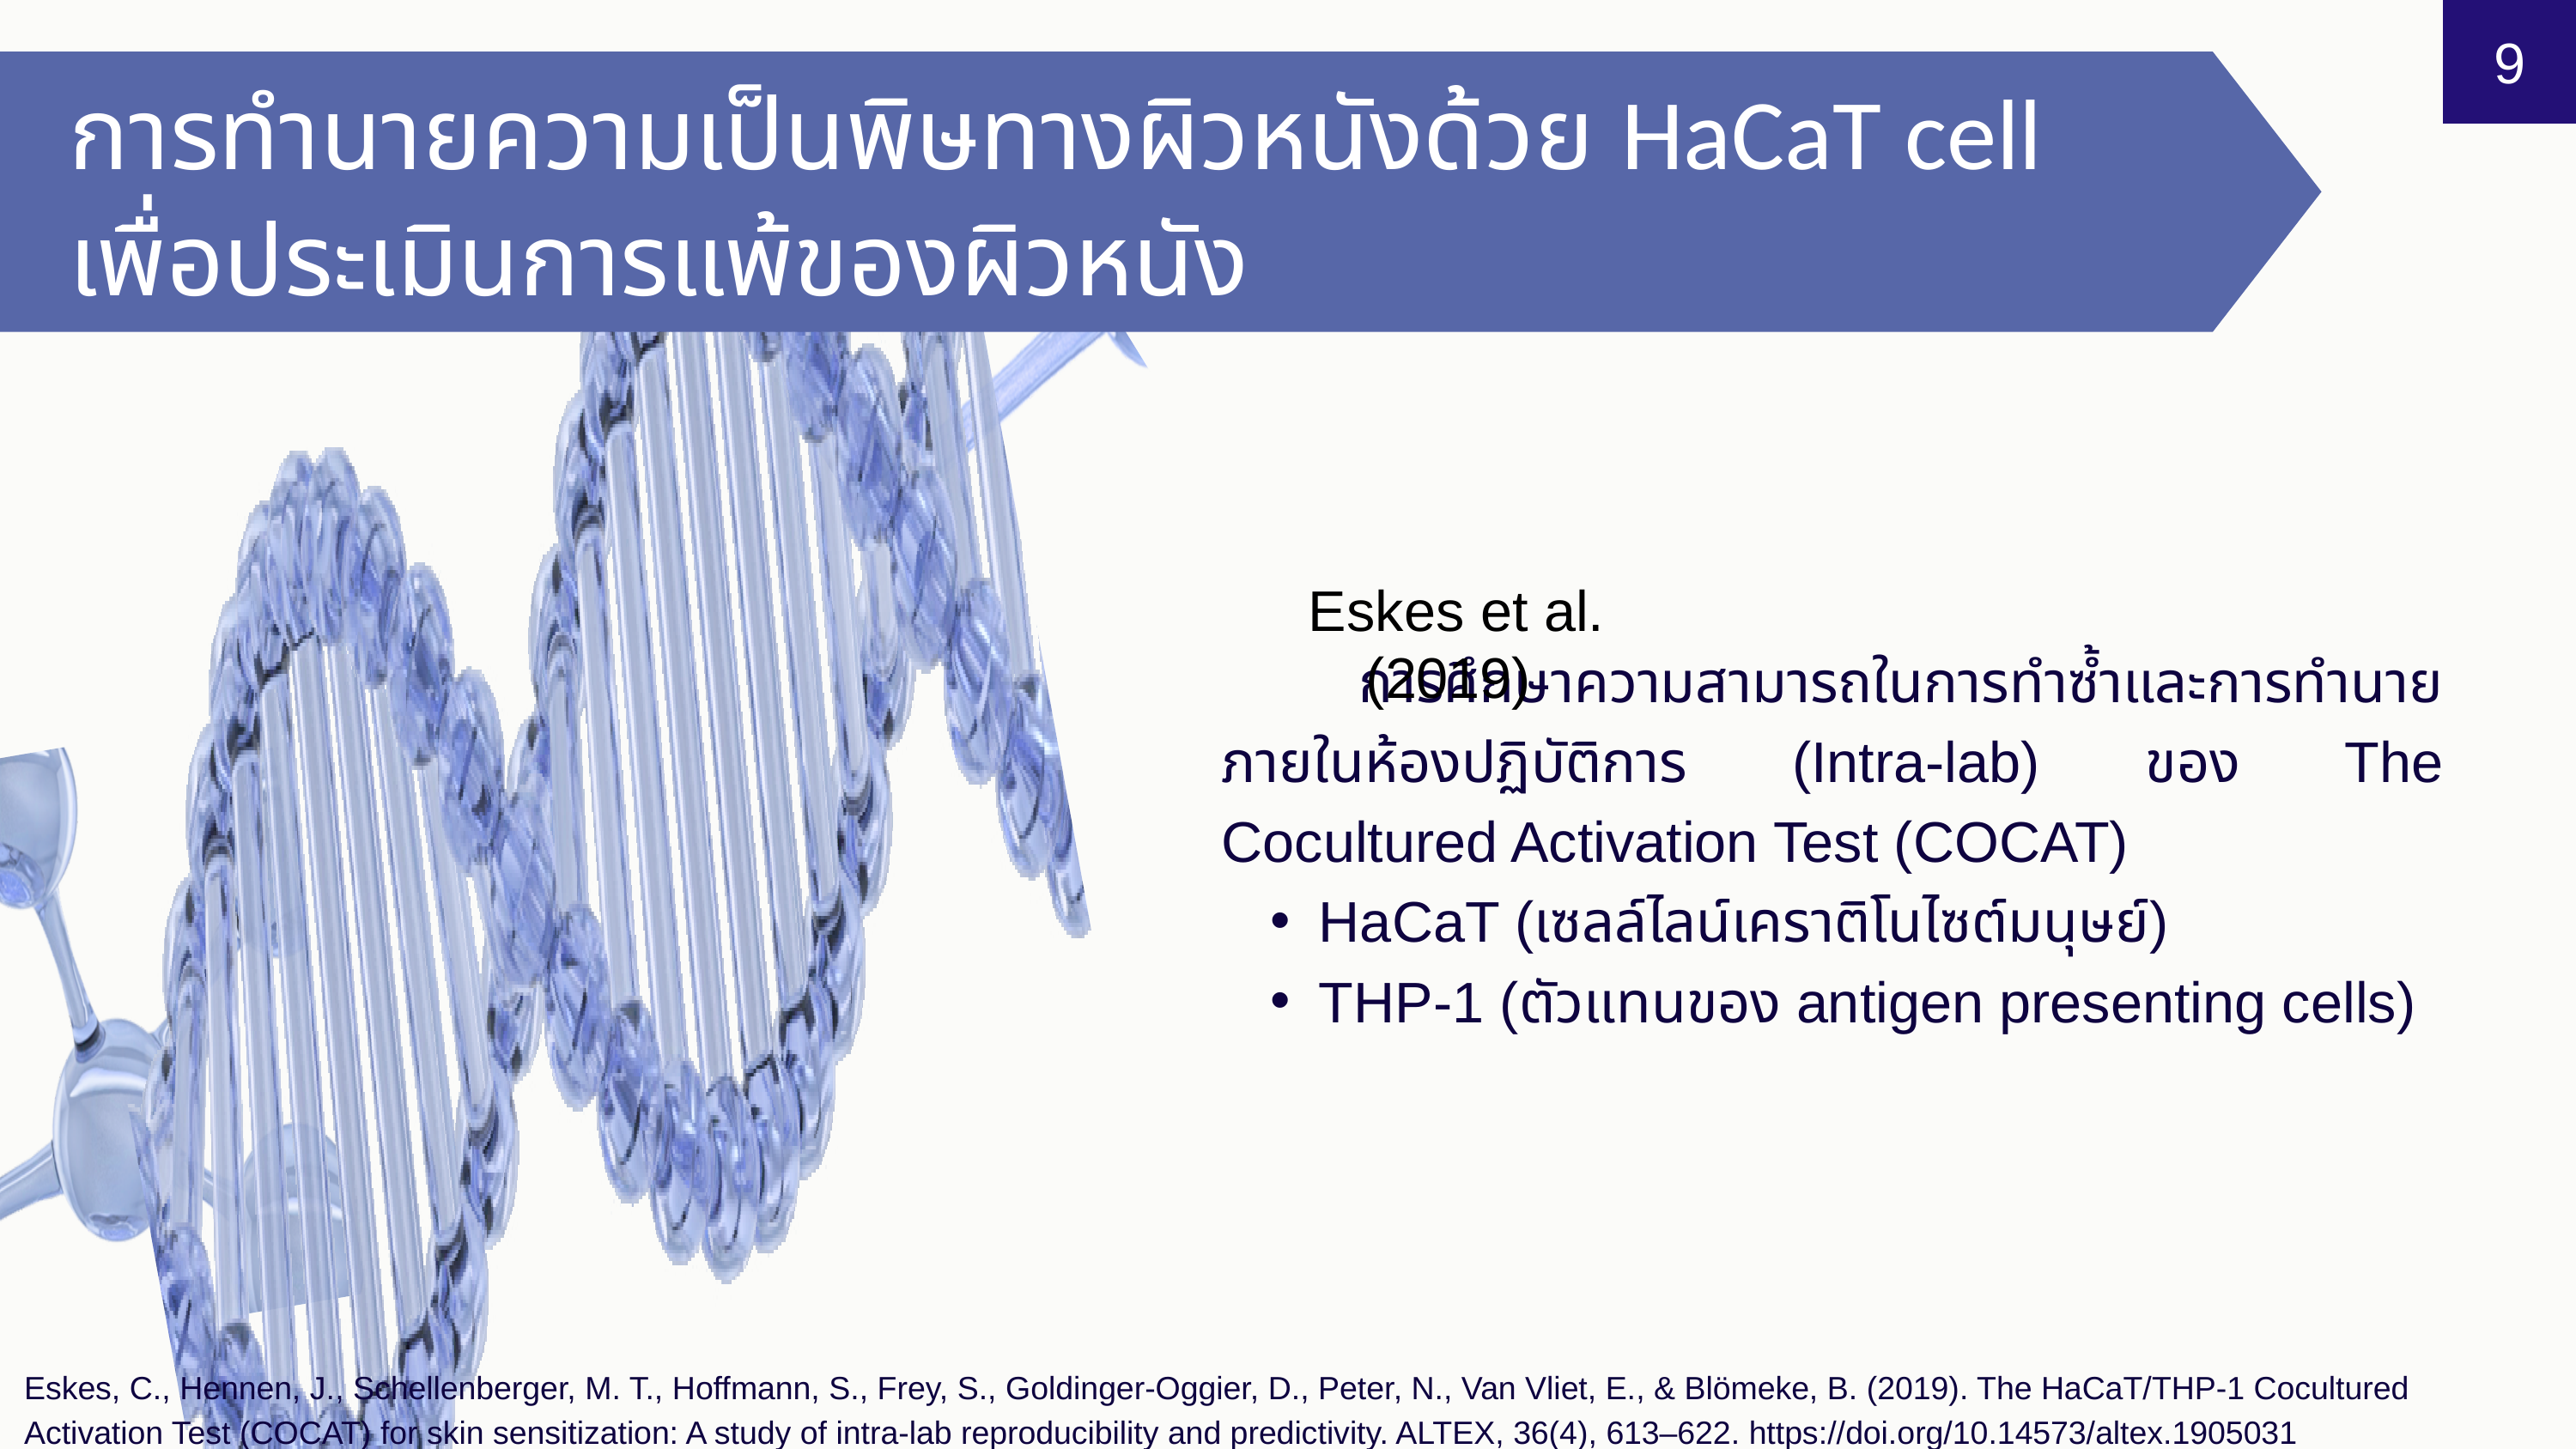

9

การทำนายความเป็นพิษทางผิวหนังด้วย HaCaT cell เพื่อประเมินการแพ้ของผิวหนัง

Eskes et al. (2019)
       การศึกษาความสามารถในการทำซ้ำและการทำนายภายในห้องปฏิบัติการ (Intra-lab) ของ The Cocultured Activation Test (COCAT)
HaCaT (เซลล์ไลน์เคราติโนไซต์มนุษย์)
THP-1 (ตัวแทนของ antigen presenting cells)

Eskes, C., Hennen, J., Schellenberger, M. T., Hoffmann, S., Frey, S., Goldinger-Oggier, D., Peter, N., Van Vliet, E., & Blömeke, B. (2019). The HaCaT/THP-1 Cocultured Activation Test (COCAT) for skin sensitization: A study of intra-lab reproducibility and predictivity. ALTEX, 36(4), 613–622. https://doi.org/10.14573/altex.1905031